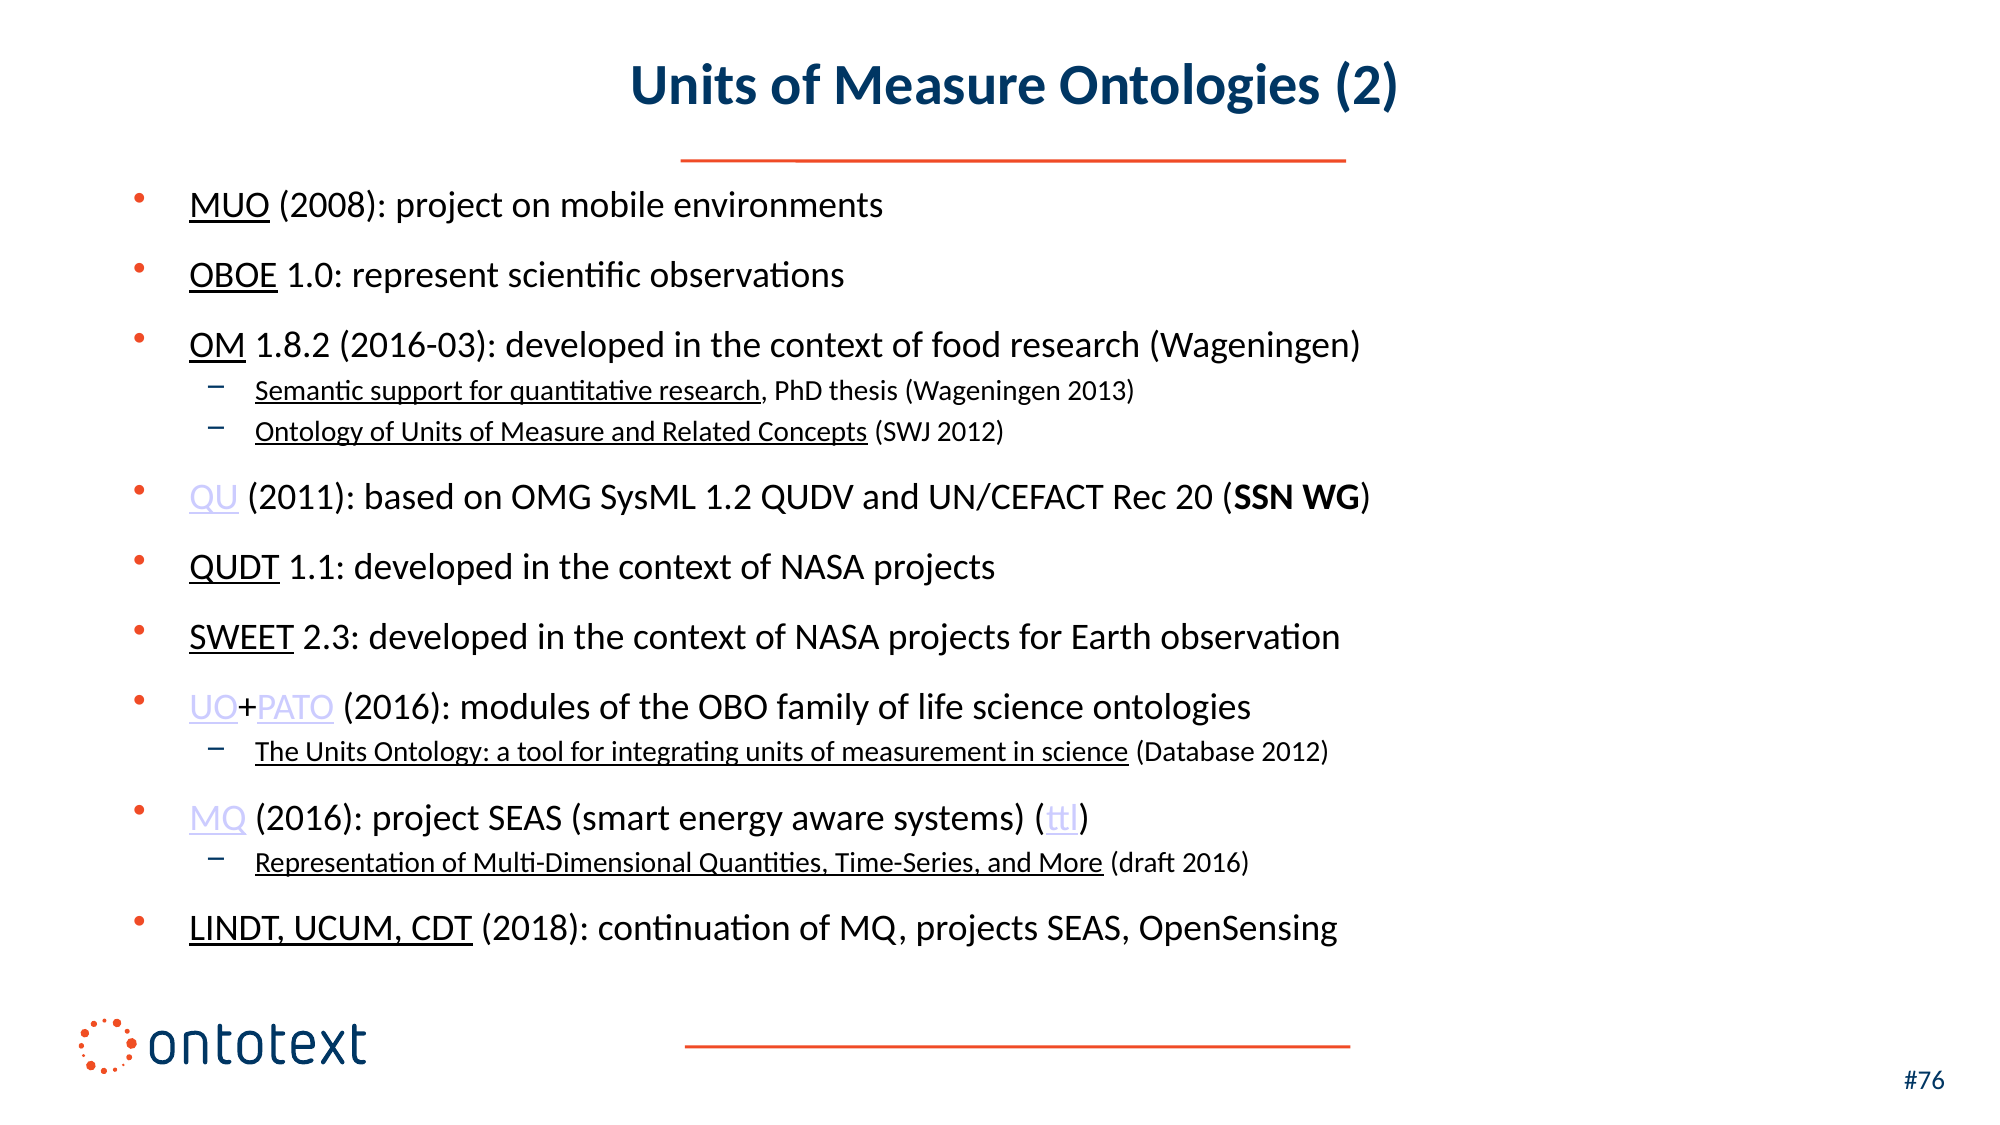

# Units of Measure Ontologies (2)
MUO (2008): project on mobile environments
OBOE 1.0: represent scientific observations
OM 1.8.2 (2016-03): developed in the context of food research (Wageningen)
Semantic support for quantitative research, PhD thesis (Wageningen 2013)
Ontology of Units of Measure and Related Concepts (SWJ 2012)
QU (2011): based on OMG SysML 1.2 QUDV and UN/CEFACT Rec 20 (SSN WG)
QUDT 1.1: developed in the context of NASA projects
SWEET 2.3: developed in the context of NASA projects for Earth observation
UO+PATO (2016): modules of the OBO family of life science ontologies
The Units Ontology: a tool for integrating units of measurement in science (Database 2012)
MQ (2016): project SEAS (smart energy aware systems) (ttl)
Representation of Multi-Dimensional Quantities, Time-Series, and More (draft 2016)
LINDT, UCUM, CDT (2018): continuation of MQ, projects SEAS, OpenSensing

#76